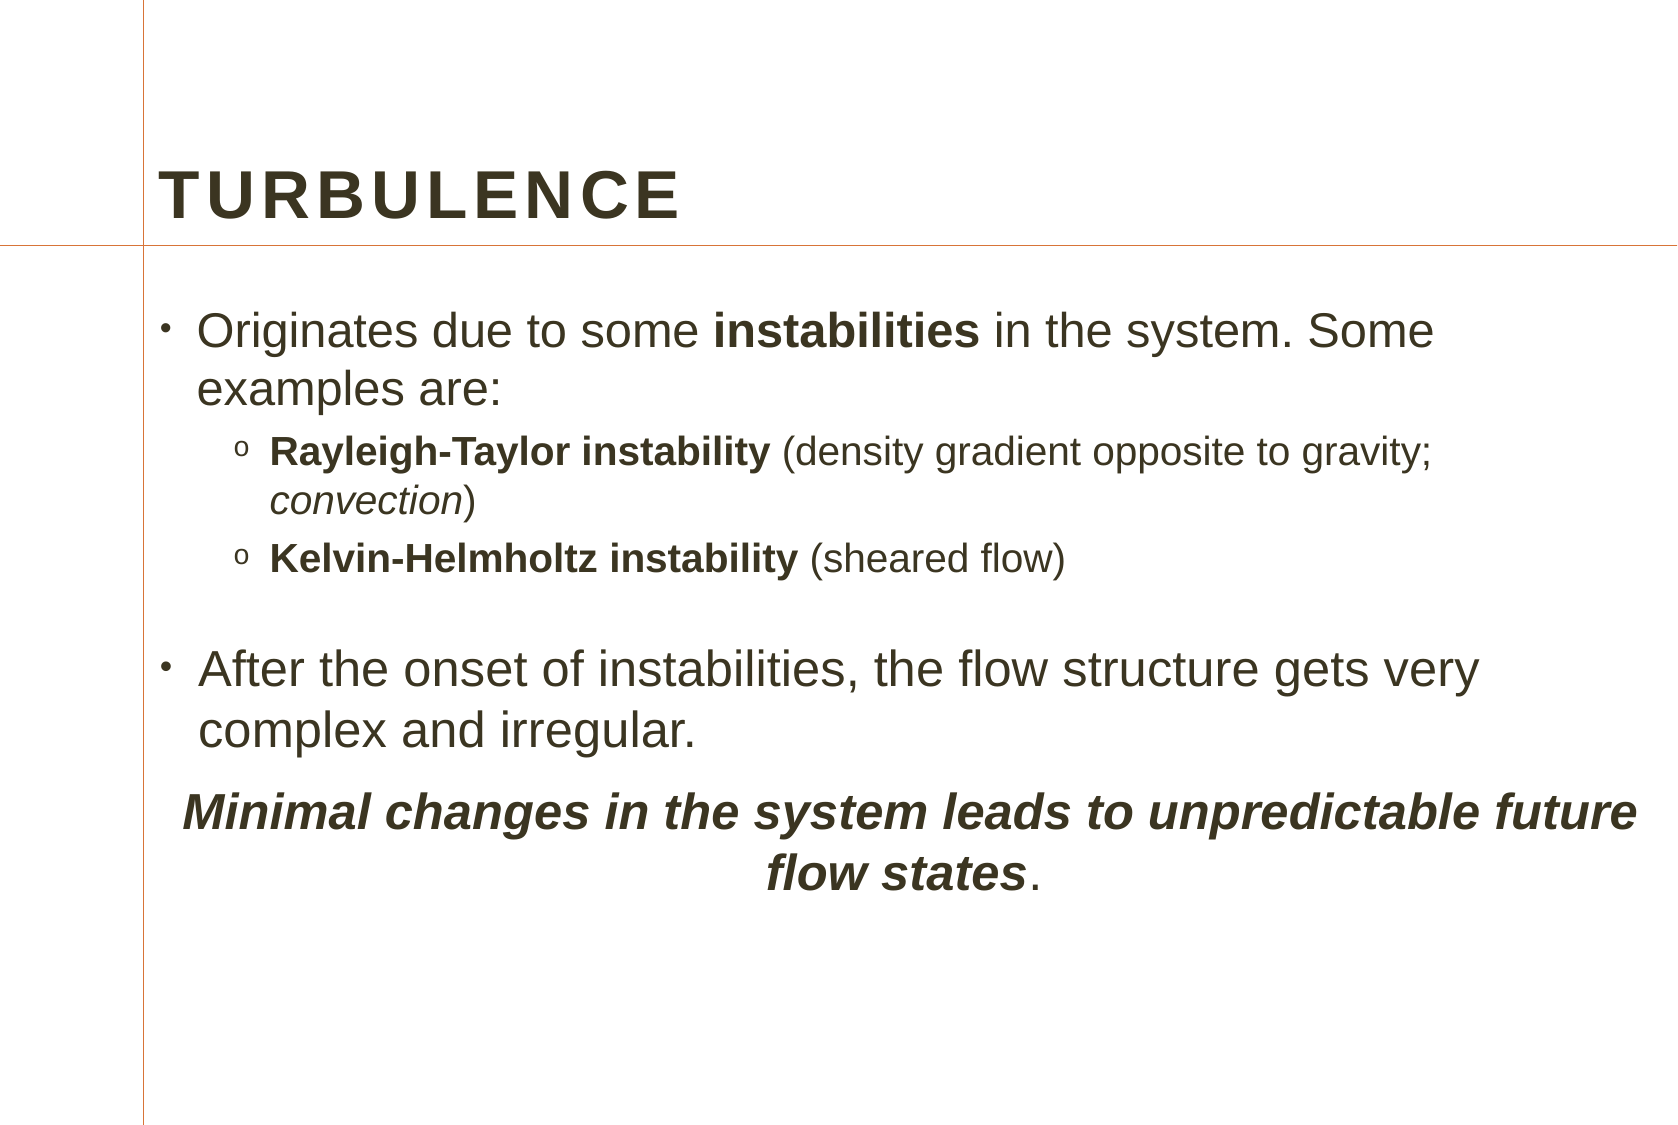

# Turbulence
Originates due to some instabilities in the system. Some examples are:
Rayleigh-Taylor instability (density gradient opposite to gravity; convection)
Kelvin-Helmholtz instability (sheared flow)

After the onset of instabilities, the flow structure gets very complex and irregular.
Minimal changes in the system leads to unpredictable future flow states.